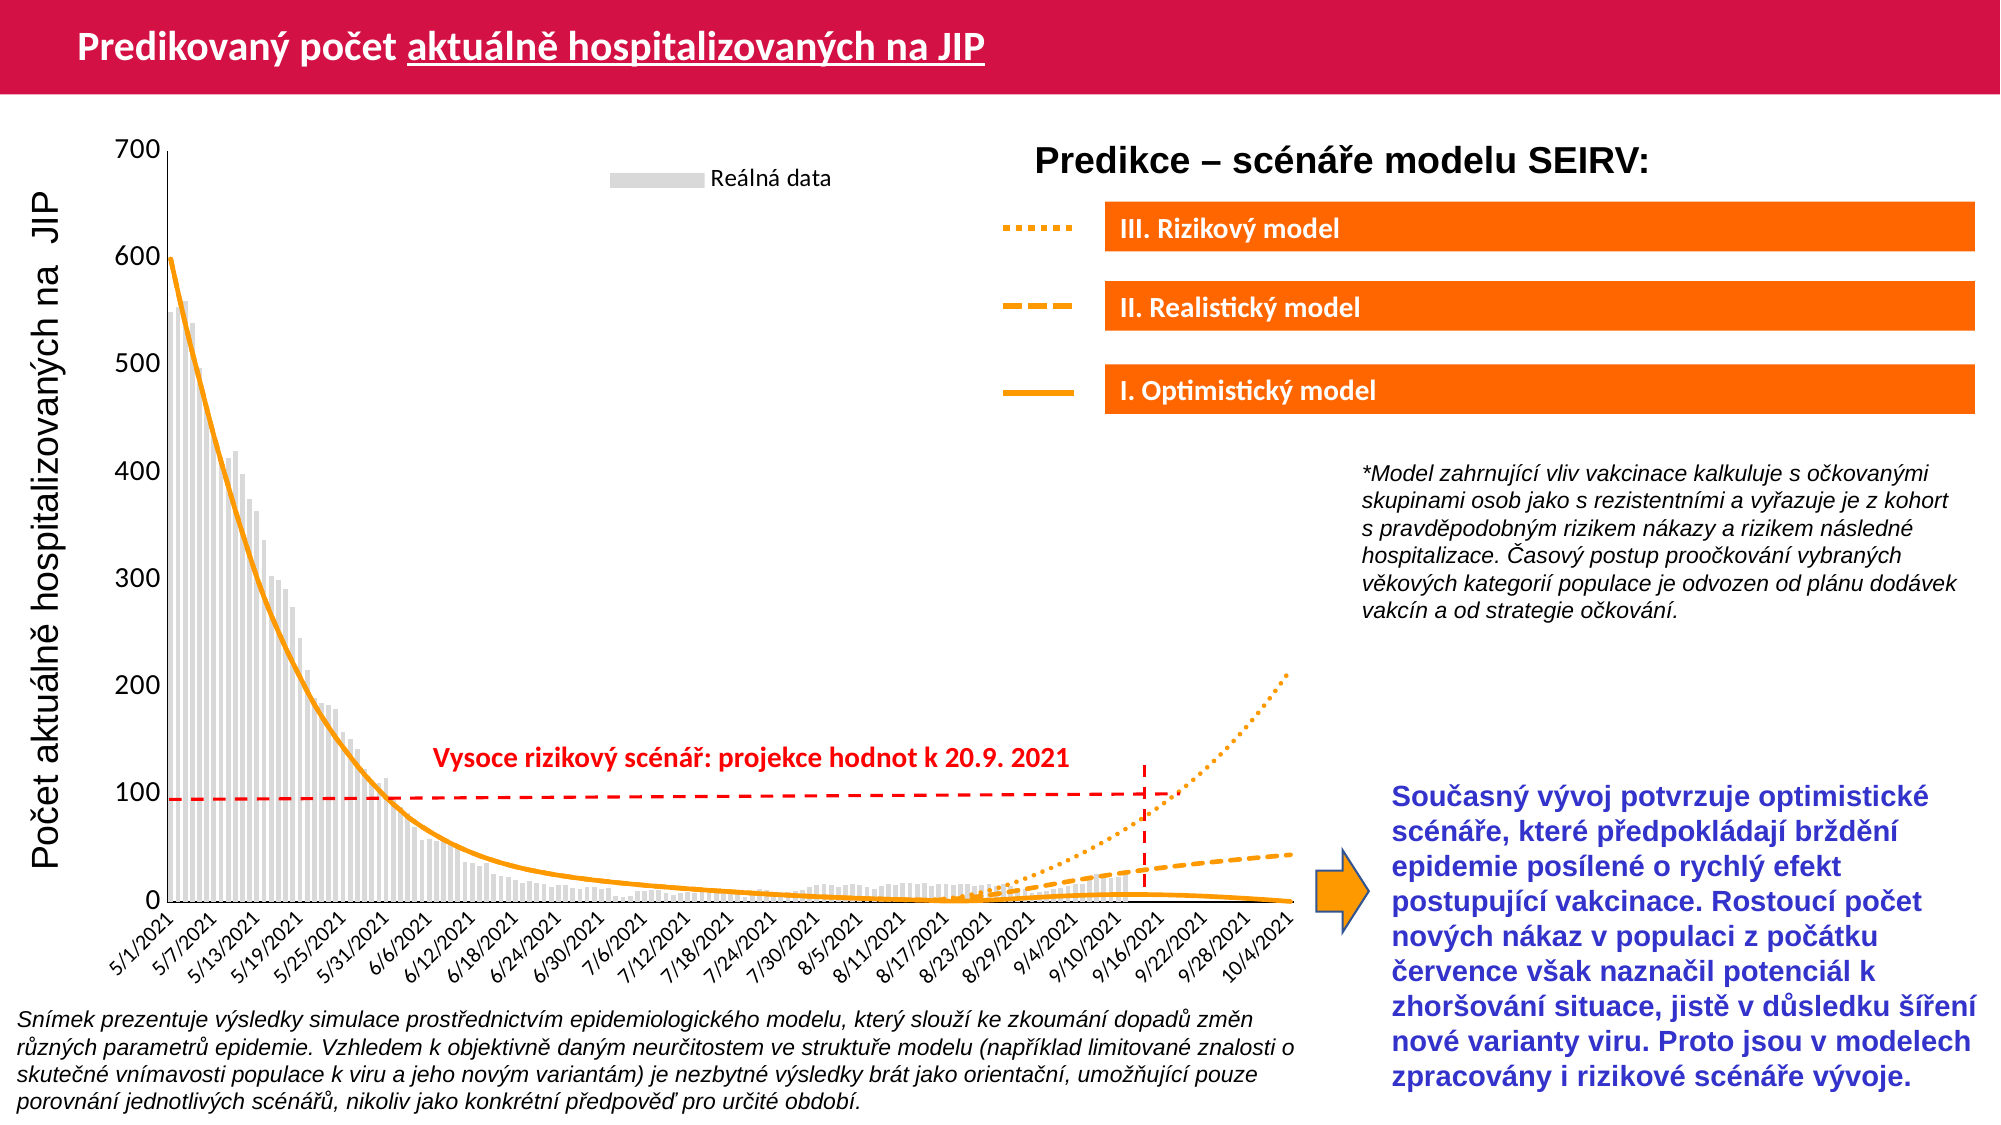

# Predikovaný počet aktuálně hospitalizovaných na JIP

### Chart

| Category | Reálná data | V2 | V3 | C |
|---|---|---|---|---|
| 44317 | 550.0 | 599.4664589176045 | 599.4664589176045 | 599.4664589176045 |
| 44318 | 555.0 | 569.1022102160454 | 569.1022102160454 | 569.1022102160454 |
| 44319 | 560.0 | 539.9426012809669 | 539.9426012809669 | 539.9426012809669 |
| 44320 | 540.0 | 512.6594090756906 | 512.6594090756906 | 512.6594090756906 |
| 44321 | 498.0 | 487.1258132913552 | 487.1258132913552 | 487.1258132913552 |
| 44322 | 462.0 | 460.5149940582928 | 460.5149940582928 | 460.5149940582928 |
| 44323 | 437.0 | 434.8973337156815 | 434.8973337156815 | 434.8973337156815 |
| 44324 | 410.0 | 411.1289186317962 | 411.1289186317962 | 411.1289186317962 |
| 44325 | 414.0 | 388.0702450828155 | 388.0702450828155 | 388.0702450828155 |
| 44326 | 421.0 | 365.2903564763459 | 365.2903564763459 | 365.2903564763459 |
| 44327 | 399.0 | 343.83630503100665 | 343.83630503100665 | 343.83630503100665 |
| 44328 | 376.0 | 322.9059034091915 | 322.9059034091915 | 322.9059034091915 |
| 44329 | 365.0 | 302.6035927971023 | 302.6035927971023 | 302.6035927971023 |
| 44330 | 338.0 | 284.21760257217557 | 284.21760257217557 | 284.21760257217557 |
| 44331 | 304.0 | 267.35701436371266 | 267.35701436371266 | 267.35701436371266 |
| 44332 | 300.0 | 251.95736487185434 | 251.95736487185434 | 251.95736487185434 |
| 44333 | 292.0 | 237.06915830096582 | 237.06915830096582 | 237.06915830096582 |
| 44334 | 275.0 | 223.03719981105192 | 223.03719981105192 | 223.03719981105192 |
| 44335 | 246.0 | 209.93846693454086 | 209.93846693454086 | 209.93846693454086 |
| 44336 | 216.0 | 196.6071661972536 | 196.6071661972536 | 196.6071661972536 |
| 44337 | 190.0 | 184.3334277719723 | 184.3334277719723 | 184.3334277719723 |
| 44338 | 186.0 | 173.3132223757697 | 173.3132223757697 | 173.3132223757697 |
| 44339 | 184.0 | 163.06738982045653 | 163.06738982045653 | 163.06738982045653 |
| 44340 | 180.0 | 153.21031823043302 | 153.21031823043302 | 153.21031823043302 |
| 44341 | 159.0 | 144.23950527650635 | 144.23950527650635 | 144.23950527650635 |
| 44342 | 152.0 | 135.5993929879406 | 135.5993929879406 | 135.5993929879406 |
| 44343 | 143.0 | 126.84750189822905 | 126.84750189822905 | 126.84750189822905 |
| 44344 | 124.0 | 118.81387902708688 | 118.81387902708688 | 118.81387902708688 |
| 44345 | 111.0 | 111.41200472809781 | 111.41200472809781 | 111.41200472809781 |
| 44346 | 111.0 | 104.3172451055449 | 104.3172451055449 | 104.3172451055449 |
| 44347 | 116.0 | 97.37128770952957 | 97.37128770952957 | 97.37128770952957 |
| 44348 | 97.0 | 91.27330997466004 | 91.27330997466004 | 91.27330997466004 |
| 44349 | 89.0 | 85.60951948213014 | 85.60951948213014 | 85.60951948213014 |
| 44350 | 83.0 | 79.44623594369803 | 79.44623594369803 | 79.44623594369803 |
| 44351 | 70.0 | 74.67359882381248 | 74.67359882381248 | 74.67359882381248 |
| 44352 | 58.0 | 70.1870729299247 | 70.1870729299247 | 70.1870729299247 |
| 44353 | 59.0 | 65.97235549926687 | 65.97235549926687 | 65.97235549926687 |
| 44354 | 57.0 | 62.009477446305176 | 62.009477446305176 | 62.009477446305176 |
| 44355 | 58.0 | 58.29712865198858 | 58.29712865198858 | 58.29712865198858 |
| 44356 | 55.0 | 54.82865872780461 | 54.82865872780461 | 54.82865872780461 |
| 44357 | 52.0 | 51.591117464418424 | 51.591117464418424 | 51.591117464418424 |
| 44358 | 37.0 | 48.58024067421847 | 48.58024067421847 | 48.58024067421847 |
| 44359 | 36.0 | 45.791326572660246 | 45.791326572660246 | 45.791326572660246 |
| 44360 | 34.0 | 43.21190234131284 | 43.21190234131284 | 43.21190234131284 |
| 44361 | 36.0 | 40.830007655708265 | 40.830007655708265 | 40.830007655708265 |
| 44362 | 26.0 | 38.629440642874805 | 38.629440642874805 | 38.629440642874805 |
| 44363 | 24.0 | 36.59533446908228 | 36.59533446908228 | 36.59533446908228 |
| 44364 | 23.0 | 34.71253835199424 | 34.71253835199424 | 34.71253835199424 |
| 44365 | 21.0 | 32.97254338650841 | 32.97254338650841 | 32.97254338650841 |
| 44366 | 18.0 | 31.368617758575237 | 31.368617758575237 | 31.368617758575237 |
| 44367 | 20.0 | 29.891474772080343 | 29.891474772080343 | 29.891474772080343 |
| 44368 | 18.0 | 28.526896023967076 | 28.526896023967076 | 28.526896023967076 |
| 44369 | 17.0 | 27.26474062534258 | 27.26474062534258 | 27.26474062534258 |
| 44370 | 14.0 | 26.090023110184106 | 26.090023110184106 | 26.090023110184106 |
| 44371 | 16.0 | 24.99019531954698 | 24.99019531954698 | 24.99019531954698 |
| 44372 | 16.0 | 23.95800343336983 | 23.95800343336983 | 23.95800343336983 |
| 44373 | 13.0 | 22.991844027202134 | 22.991844027202134 | 22.991844027202134 |
| 44374 | 12.0 | 22.08320930687874 | 22.08320930687874 | 22.08320930687874 |
| 44375 | 14.0 | 21.225854843028312 | 21.225854843028312 | 21.225854843028312 |
| 44376 | 14.0 | 20.41541703021534 | 20.41541703021534 | 20.41541703021534 |
| 44377 | 12.0 | 19.645636269849618 | 19.645636269849618 | 19.645636269849618 |
| 44378 | 13.0 | 18.911089222189684 | 18.911089222189684 | 18.911089222189684 |
| 44379 | 6.0 | 18.208078255194312 | 18.208078255194312 | 18.208078255194312 |
| 44380 | 5.0 | 17.5335374147166 | 17.5335374147166 | 17.5335374147166 |
| 44381 | 6.0 | 16.884793232237868 | 16.884793232237868 | 16.884793232237868 |
| 44382 | 10.0 | 16.259557045710405 | 16.259557045710405 | 16.259557045710405 |
| 44383 | 10.0 | 15.655845333051076 | 15.655845333051076 | 15.655845333051076 |
| 44384 | 11.0 | 15.071928073945967 | 15.071928073945967 | 15.071928073945967 |
| 44385 | 11.0 | 14.506332272879408 | 14.506332272879408 | 14.506332272879408 |
| 44386 | 8.0 | 13.957644556938806 | 13.957644556938806 | 13.957644556938806 |
| 44387 | 7.0 | 13.424628434728794 | 13.424628434728794 | 13.424628434728794 |
| 44388 | 8.0 | 12.906139143716864 | 12.906139143716864 | 12.906139143716864 |
| 44389 | 9.0 | 12.401102981675914 | 12.401102981675914 | 12.401102981675914 |
| 44390 | 8.0 | 11.908506785220421 | 11.908506785220421 | 11.908506785220421 |
| 44391 | 9.0 | 11.42740353144423 | 11.42740353144423 | 11.42740353144423 |
| 44392 | 9.0 | 10.95696278922676 | 10.95696278922676 | 10.95696278922676 |
| 44393 | 10.0 | 10.496486213028406 | 10.496486213028406 | 10.496486213028406 |
| 44394 | 9.0 | 10.045456034336617 | 10.045456034336617 | 10.045456034336617 |
| 44395 | 10.0 | 9.603541481656777 | 9.603541481656777 | 9.603541481656777 |
| 44396 | 10.0 | 9.170593018618051 | 9.170593018618051 | 9.170593018618051 |
| 44397 | 5.0 | 8.746610083490635 | 8.746610083490635 | 8.746610083490635 |
| 44398 | 8.0 | 8.331737380075948 | 8.331737380075948 | 8.331737380075948 |
| 44399 | 12.0 | 7.926220110490433 | 7.926220110490433 | 7.926220110490433 |
| 44400 | 11.0 | 7.530379719466955 | 7.530379719466955 | 7.530379719466955 |
| 44401 | 8.0 | 7.144591951093322 | 7.144591951093322 | 7.144591951093322 |
| 44402 | 9.0 | 6.769268949296532 | 6.769268949296532 | 6.769268949296532 |
| 44403 | 9.0 | 6.404835115827317 | 6.404835115827317 | 6.404835115827317 |
| 44404 | 10.0 | 6.051693023477817 | 6.051693023477817 | 6.051693023477817 |
| 44405 | 11.0 | 5.710208566647919 | 5.710208566647919 | 5.710208566647919 |
| 44406 | 14.0 | 5.380694800818513 | 5.380694800818513 | 5.380694800818513 |
| 44407 | 16.0 | 5.063408794046982 | 5.063408794046982 | 5.063408794046982 |
| 44408 | 17.0 | 4.7585460706956795 | 4.7585460706956795 | 4.7585460706956795 |
| 44409 | 16.0 | 4.466239348608573 | 4.466239348608573 | 4.466239348608573 |
| 44410 | 14.0 | 4.18656697404023 | 4.18656697404023 | 4.18656697404023 |
| 44411 | 16.0 | 3.9195409630341556 | 3.9195409630341556 | 3.9195409630341556 |
| 44412 | 17.0 | 3.6651121577509844 | 3.6651121577509844 | 3.6651121577509844 |
| 44413 | 16.0 | 3.423171572770664 | 3.423171572770664 | 3.423171572770664 |
| 44414 | 14.0 | 3.1935530637636886 | 3.1935530637636886 | 3.1935530637636886 |
| 44415 | 12.0 | 2.9760379958762444 | 2.9760379958762444 | 2.9760379958762444 |
| 44416 | 15.0 | 2.7703632609880833 | 2.7703632609880833 | 2.7703632609880833 |
| 44417 | 17.0 | 2.5762171938513703 | 2.5762171938513703 | 2.5762171938513703 |
| 44418 | 16.0 | 2.393250260574196 | 2.393250260574196 | 2.393250260574196 |
| 44419 | 18.0 | 2.2210827469374723 | 2.2210827469374723 | 2.2210827469374723 |
| 44420 | 18.0 | 2.0593129882197214 | 2.0593129882197214 | 2.0593129882197214 |
| 44421 | 17.0 | 1.9075239747535306 | 1.9075239747535306 | 1.9075239747535306 |
| 44422 | 18.0 | 1.7652884243643723 | 1.7652884243643723 | 1.7652884243643723 |
| 44423 | 15.0 | 1.8216902920128402 | 2.031680648813489 | 1.3684078084114237 |
| 44424 | 17.0 | 2.0126958225648126 | 2.4874897402028155 | 1.0883585518835208 |
| 44425 | 17.0 | 2.3314708837776275 | 3.130969105408046 | 0.9202165623909064 |
| 44426 | 16.0 | 2.7698448402605473 | 3.9585582446791117 | 0.8566911103815127 |
| 44427 | 17.0 | 3.318114125125132 | 4.964721982496276 | 0.8884286420957228 |
| 44428 | 17.0 | 3.9733935804293354 | 6.1547385887495745 | 1.0051355913690199 |
| 44429 | 15.0 | 4.729762167173402 | 7.529470696808436 | 1.1957889728435032 |
| 44430 | 16.0 | 5.578344954760859 | 9.08497376338077 | 1.448948617268852 |
| 44431 | 17.0 | 6.508524429373474 | 10.81434337491072 | 1.7529868066943817 |
| 44432 | 15.0 | 7.508652204922023 | 12.70883569400426 | 2.0964126165292507 |
| 44433 | 17.0 | 8.566898538249415 | 14.759009398384926 | 2.4683819791064012 |
| 44434 | 15.0 | 9.671953110310497 | 16.95571703383427 | 2.859501899413929 |
| 44435 | 13.0 | 10.813266446378751 | 19.290494876355588 | 3.2617209079723546 |
| 44436 | 12.0 | 11.98108744431978 | 21.75572146797385 | 3.6672215753348754 |
| 44437 | 8.0 | 13.16641977666853 | 24.344666995789858 | 4.068595364500536 |
| 44438 | 9.0 | 14.360828567282994 | 27.051260952817543 | 4.459115623154186 |
| 44439 | 10.0 | 15.556402978534877 | 29.869970601355853 | 4.8329513202648124 |
| 44440 | 12.0 | 16.746260384747032 | 32.79638572861548 | 5.185247492247879 |
| 44441 | 13.0 | 17.924722169957306 | 35.82760108804909 | 5.512533471764052 |
| 44442 | 15.0 | 19.08719815964679 | 38.96219171007776 | 5.812563458559741 |
| 44443 | 17.0 | 20.2299574523136 | 42.19992199734325 | 6.08334919085993 |
| 44444 | 17.0 | 21.35013925053117 | 45.54174345766792 | 6.323068743661344 |
| 44445 | 23.0 | 22.445642543491083 | 48.98974819501369 | 6.530197563267218 |
| 44446 | 26.0 | 23.51499773006026 | 52.54701312247376 | 6.703580279352209 |
| 44447 | 24.0 | 24.557292856376563 | 56.2175138245548 | 6.84251746851903 |
| 44448 | 22.0 | 25.571993267414065 | 60.005911964728455 | 6.946943641125951 |
| 44449 | 23.0 | 26.558916126562536 | 63.91749860338582 | 7.017303813206058 |
| 44450 | 26.0 | 27.51817405565916 | 67.95814979143681 | 7.054134106810124 |
| 44451 | None | 28.450167626899294 | 72.1343546868177 | 7.057990685488375 |
| 44452 | None | 29.355588884580953 | 76.45320795568348 | 7.0294747904294 |
| 44453 | None | 30.23532652376783 | 80.92230653775748 | 6.969268615052894 |
| 44454 | None | 31.0904030085755 | 85.5496870205068 | 6.878225799766999 |
| 44455 | None | 31.921945321567648 | 90.343802913884 | 6.757430733644347 |
| 44456 | None | 32.731145110281716 | 95.31348077459484 | 6.6080293925510025 |
| 44457 | None | 33.5192127577468 | 100.46787461911273 | 6.431094236854613 |
| 44458 | None | 34.28736738613859 | 105.8164577547451 | 6.227593619446927 |
| 44459 | None | 35.036728476470316 | 111.36899487339957 | 5.998387666681821 |
| 44460 | None | 35.768337178338975 | 117.13555920246648 | 5.7442617478143445 |
| 44461 | None | 36.48316543184024 | 123.12653623188925 | 5.465999617945331 |
| 44462 | None | 37.1821276306155 | 129.35262541679757 | 5.164482161451677 |
| 44463 | None | 37.86607083082224 | 135.82483646757467 | 4.840641161028793 |
| 44464 | None | 38.53576149536164 | 142.55450019304521 | 4.495319480003849 |
| 44465 | None | 39.19187233042383 | 149.5532721719834 | 4.129272177720073 |
| 44466 | None | 39.83498240734808 | 156.83314911029456 | 3.743223485874286 |
| 44467 | None | 40.46557291294608 | 164.40647352998528 | 3.337805934541639 |
| 44468 | None | 41.08402569158436 | 172.2859371814722 | 2.9136330415462988 |
| 44469 | None | 41.690640635086716 | 180.48460783807332 | 2.4713668023438418 |
| 44470 | None | 42.28565162963452 | 189.01595516806398 | 2.0117059890426967 |
| 44471 | None | 42.86923485963719 | 197.89387157327107 | 1.5353379912842877 |
| 44472 | None | 43.44150796034206 | 207.13268468816716 | 1.0429540874153505 |
| 44473 | None | 44.002524199974246 | 216.74715997408939 | 0.5352599774607869 |
Predikce – scénáře modelu SEIRV:
III. Rizikový model
II. Realistický model
I. Optimistický model
*Model zahrnující vliv vakcinace kalkuluje s očkovanými skupinami osob jako s rezistentními a vyřazuje je z kohort s pravděpodobným rizikem nákazy a rizikem následné hospitalizace. Časový postup proočkování vybraných věkových kategorií populace je odvozen od plánu dodávek vakcín a od strategie očkování.
Počet aktuálně hospitalizovaných na  JIP
Vysoce rizikový scénář: projekce hodnot k 20.9. 2021
Současný vývoj potvrzuje optimistické scénáře, které předpokládají brždění epidemie posílené o rychlý efekt postupující vakcinace. Rostoucí počet nových nákaz v populaci z počátku července však naznačil potenciál k  zhoršování situace, jistě v důsledku šíření nové varianty viru. Proto jsou v modelech zpracovány i rizikové scénáře vývoje.

Snímek prezentuje výsledky simulace prostřednictvím epidemiologického modelu, který slouží ke zkoumání dopadů změn různých parametrů epidemie. Vzhledem k objektivně daným neurčitostem ve struktuře modelu (například limitované znalosti o skutečné vnímavosti populace k viru a jeho novým variantám) je nezbytné výsledky brát jako orientační, umožňující pouze porovnání jednotlivých scénářů, nikoliv jako konkrétní předpověď pro určité období.